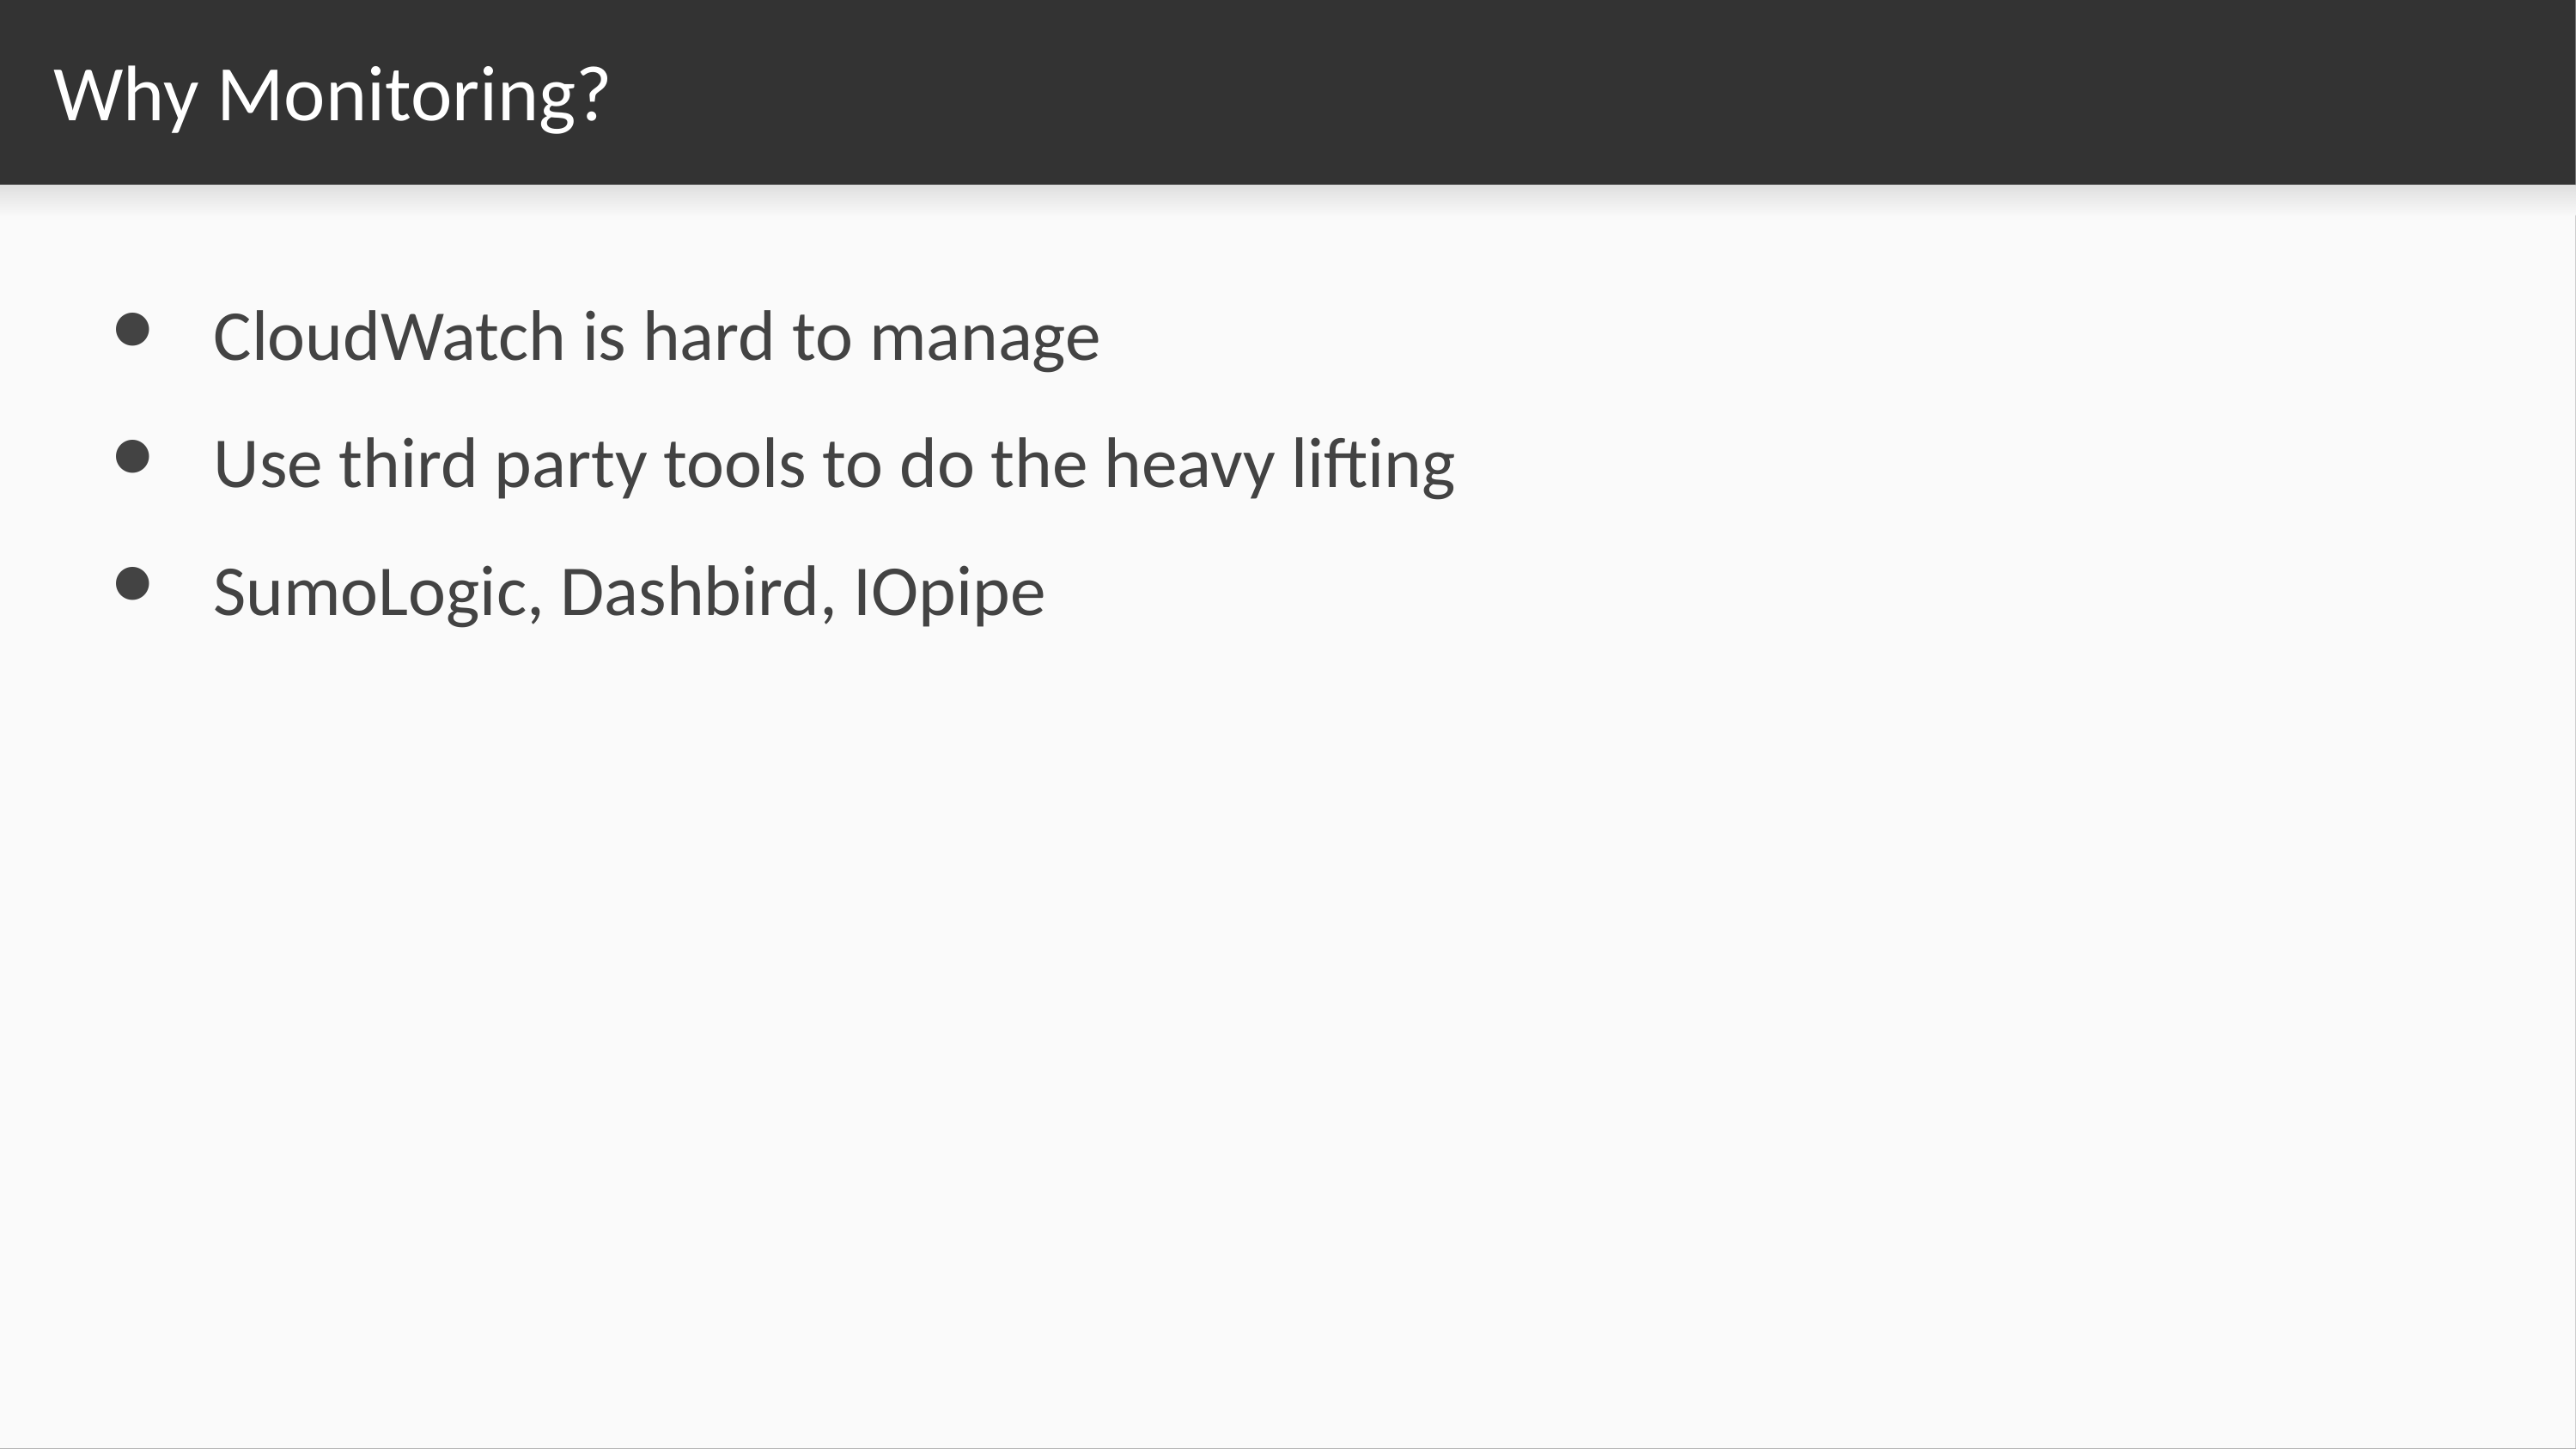

# Why Monitoring?
CloudWatch is hard to manage
Use third party tools to do the heavy lifting
SumoLogic, Dashbird, IOpipe